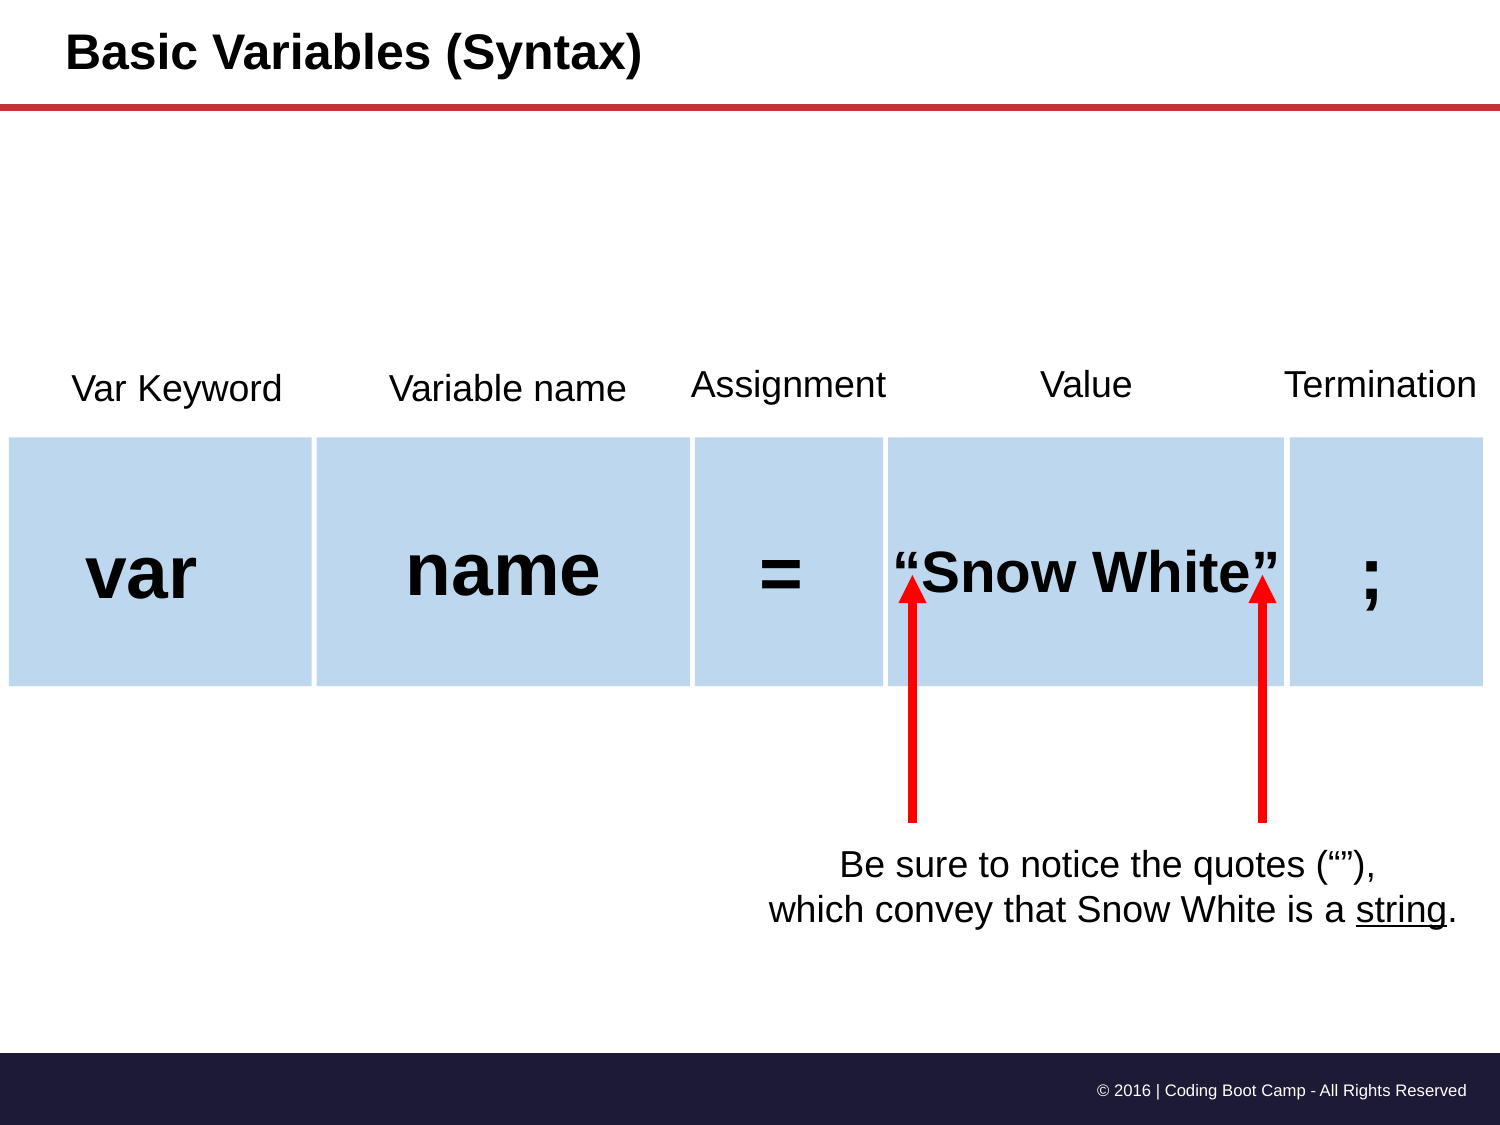

# Basic Variables (Syntax)
Assignment
Value
Termination
Var Keyword
Variable name

name
var
=
;
“Snow White”
Be sure to notice the quotes (“”),
which convey that Snow White is a string.